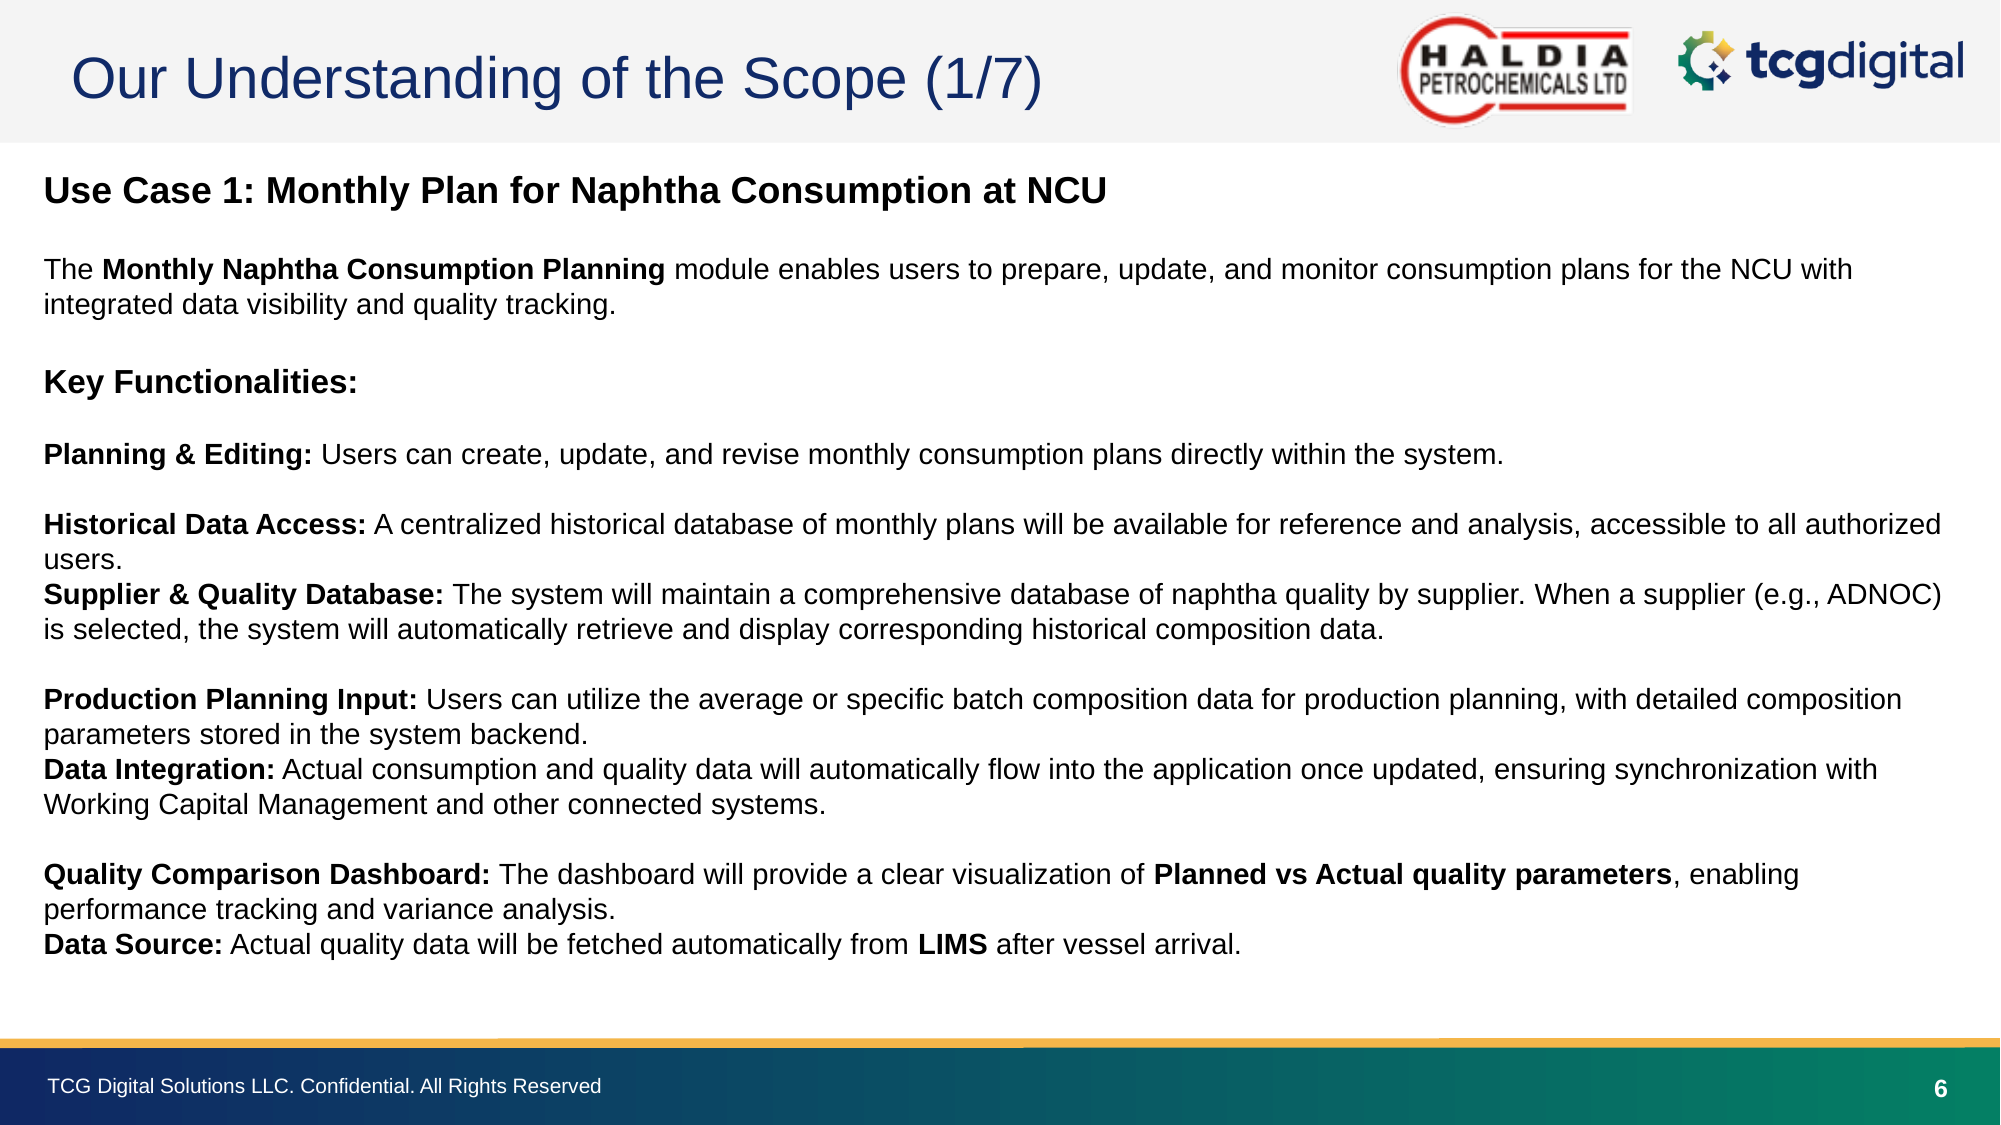

Our Understanding of the Scope (1/7)
Use Case 1: Monthly Plan for Naphtha Consumption at NCU

The Monthly Naphtha Consumption Planning module enables users to prepare, update, and monitor consumption plans for the NCU with integrated data visibility and quality tracking.

Key Functionalities:

Planning & Editing: Users can create, update, and revise monthly consumption plans directly within the system.

Historical Data Access: A centralized historical database of monthly plans will be available for reference and analysis, accessible to all authorized users.
Supplier & Quality Database: The system will maintain a comprehensive database of naphtha quality by supplier. When a supplier (e.g., ADNOC) is selected, the system will automatically retrieve and display corresponding historical composition data.

Production Planning Input: Users can utilize the average or specific batch composition data for production planning, with detailed composition parameters stored in the system backend.
Data Integration: Actual consumption and quality data will automatically flow into the application once updated, ensuring synchronization with Working Capital Management and other connected systems.

Quality Comparison Dashboard: The dashboard will provide a clear visualization of Planned vs Actual quality parameters, enabling performance tracking and variance analysis.
Data Source: Actual quality data will be fetched automatically from LIMS after vessel arrival.